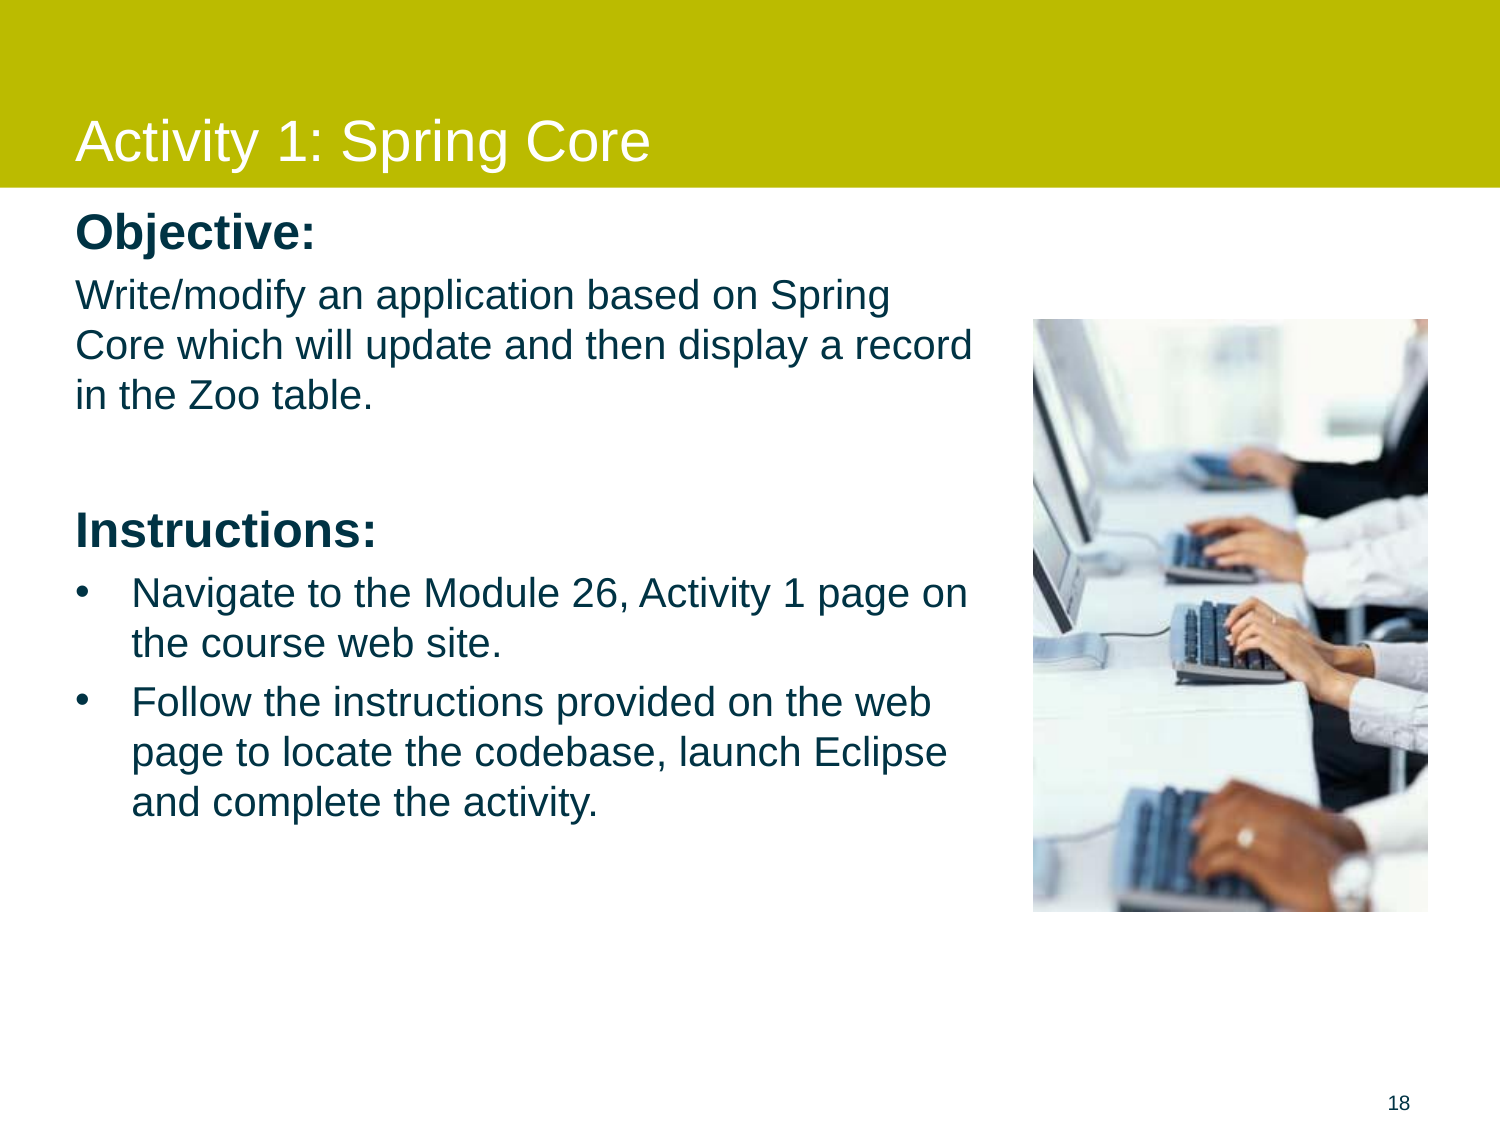

# Activity 1: Spring Core
Objective:
Write/modify an application based on Spring Core which will update and then display a record in the Zoo table.

Instructions:
Navigate to the Module 26, Activity 1 page on the course web site.
Follow the instructions provided on the web page to locate the codebase, launch Eclipse and complete the activity.

18